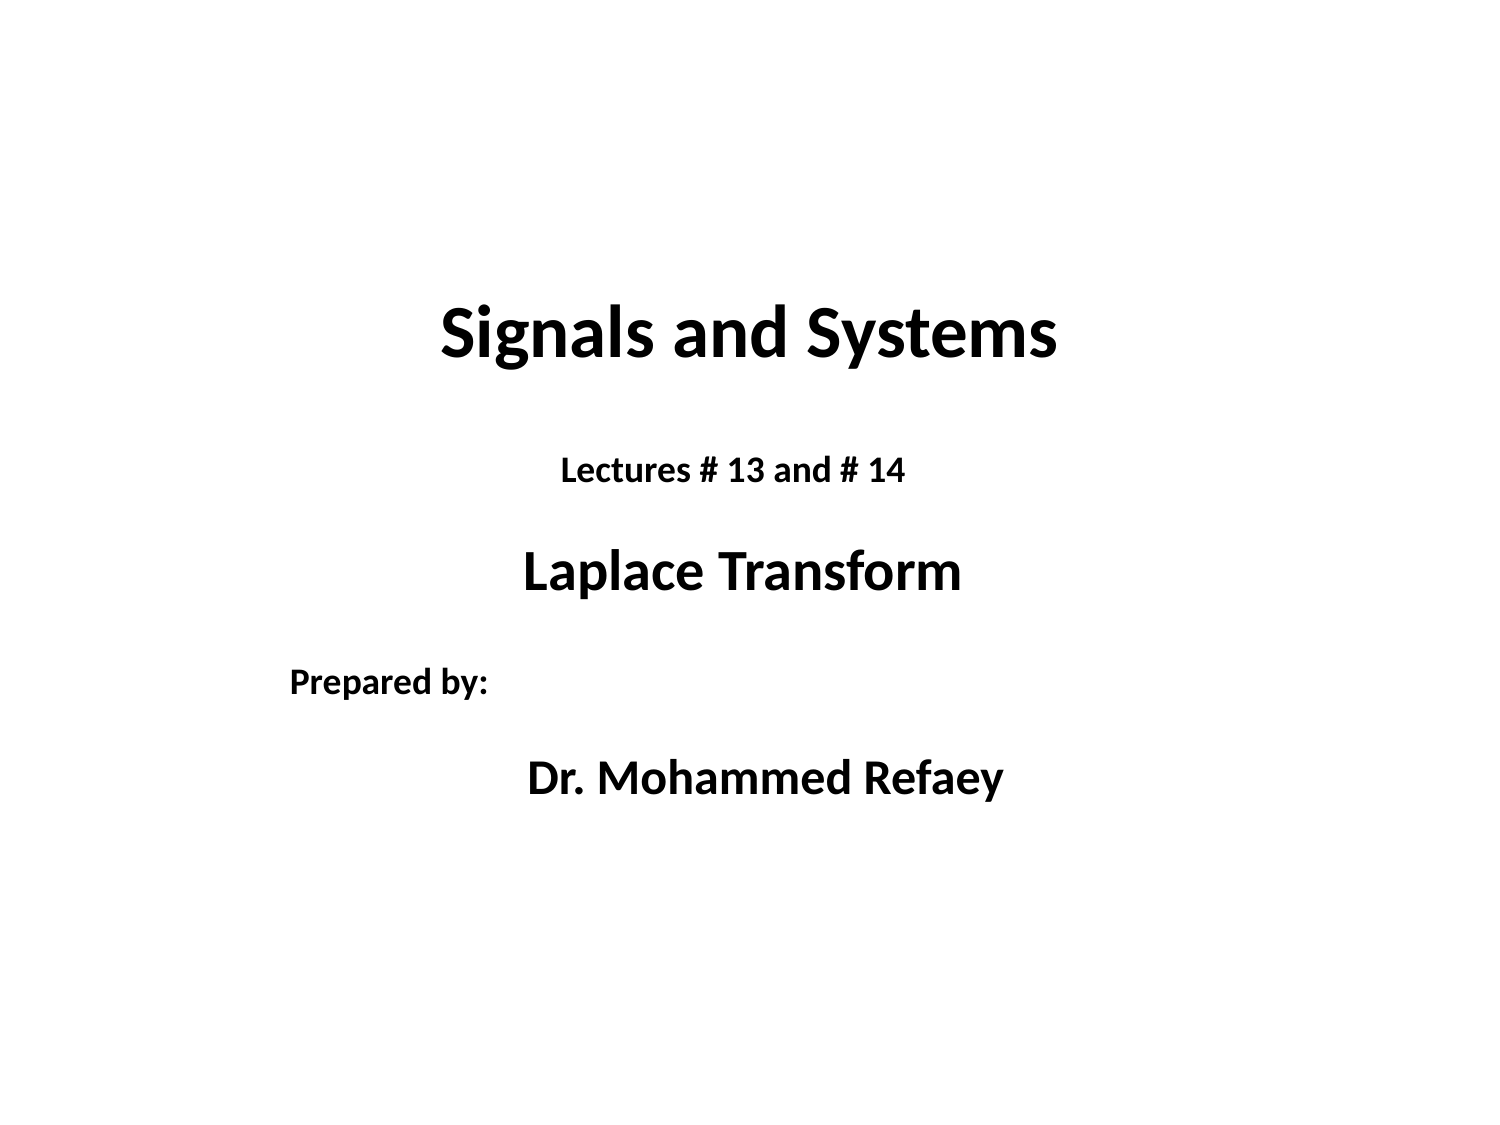

Signals and Systems
Lectures # 13 and # 14
Laplace Transform
Prepared by:
Dr. Mohammed Refaey